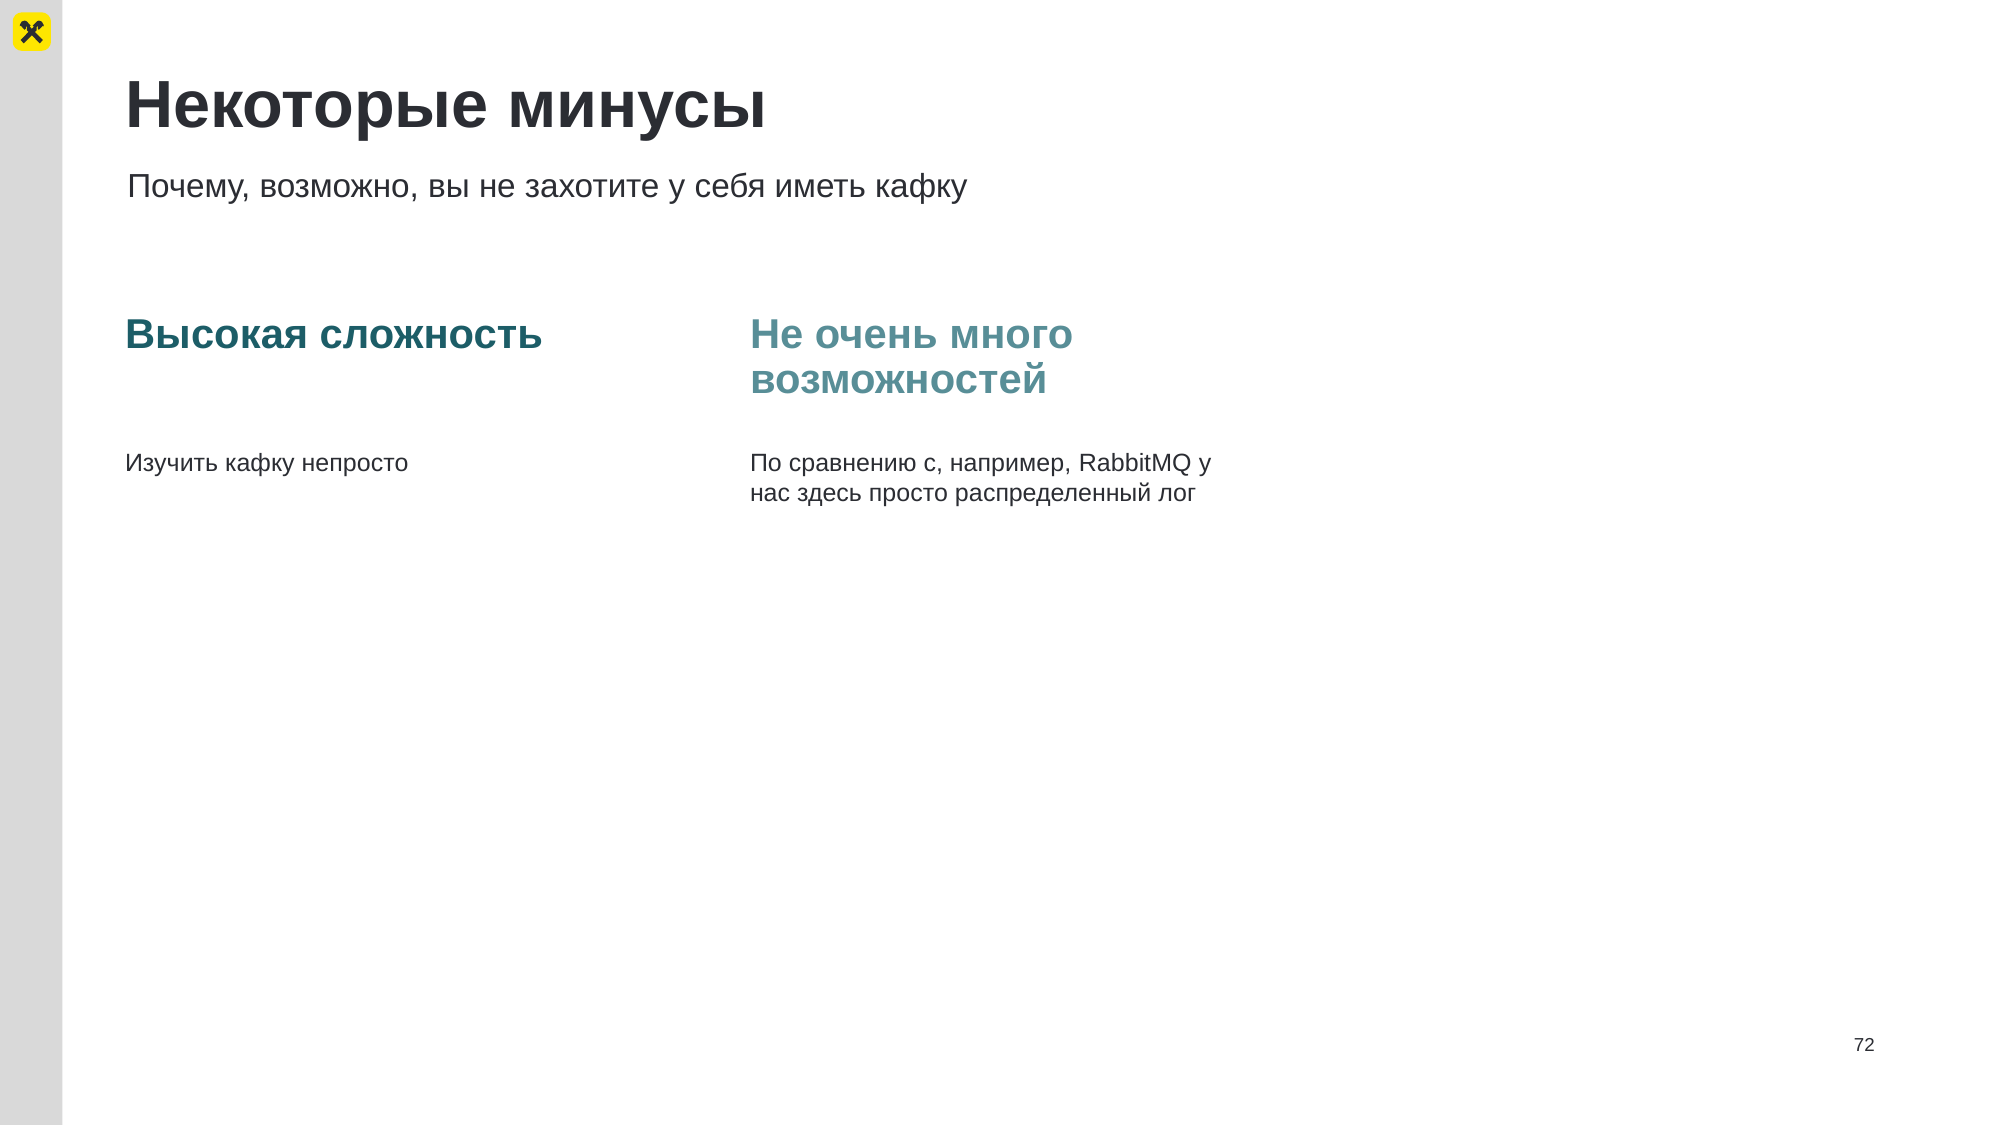

# Некоторые минусы
Почему, возможно, вы не захотите у себя иметь кафку

Высокая сложность
Не очень много возможностей
Изучить кафку непросто
По сравнению с, например, RabbitMQ у нас здесь просто распределенный лог
72